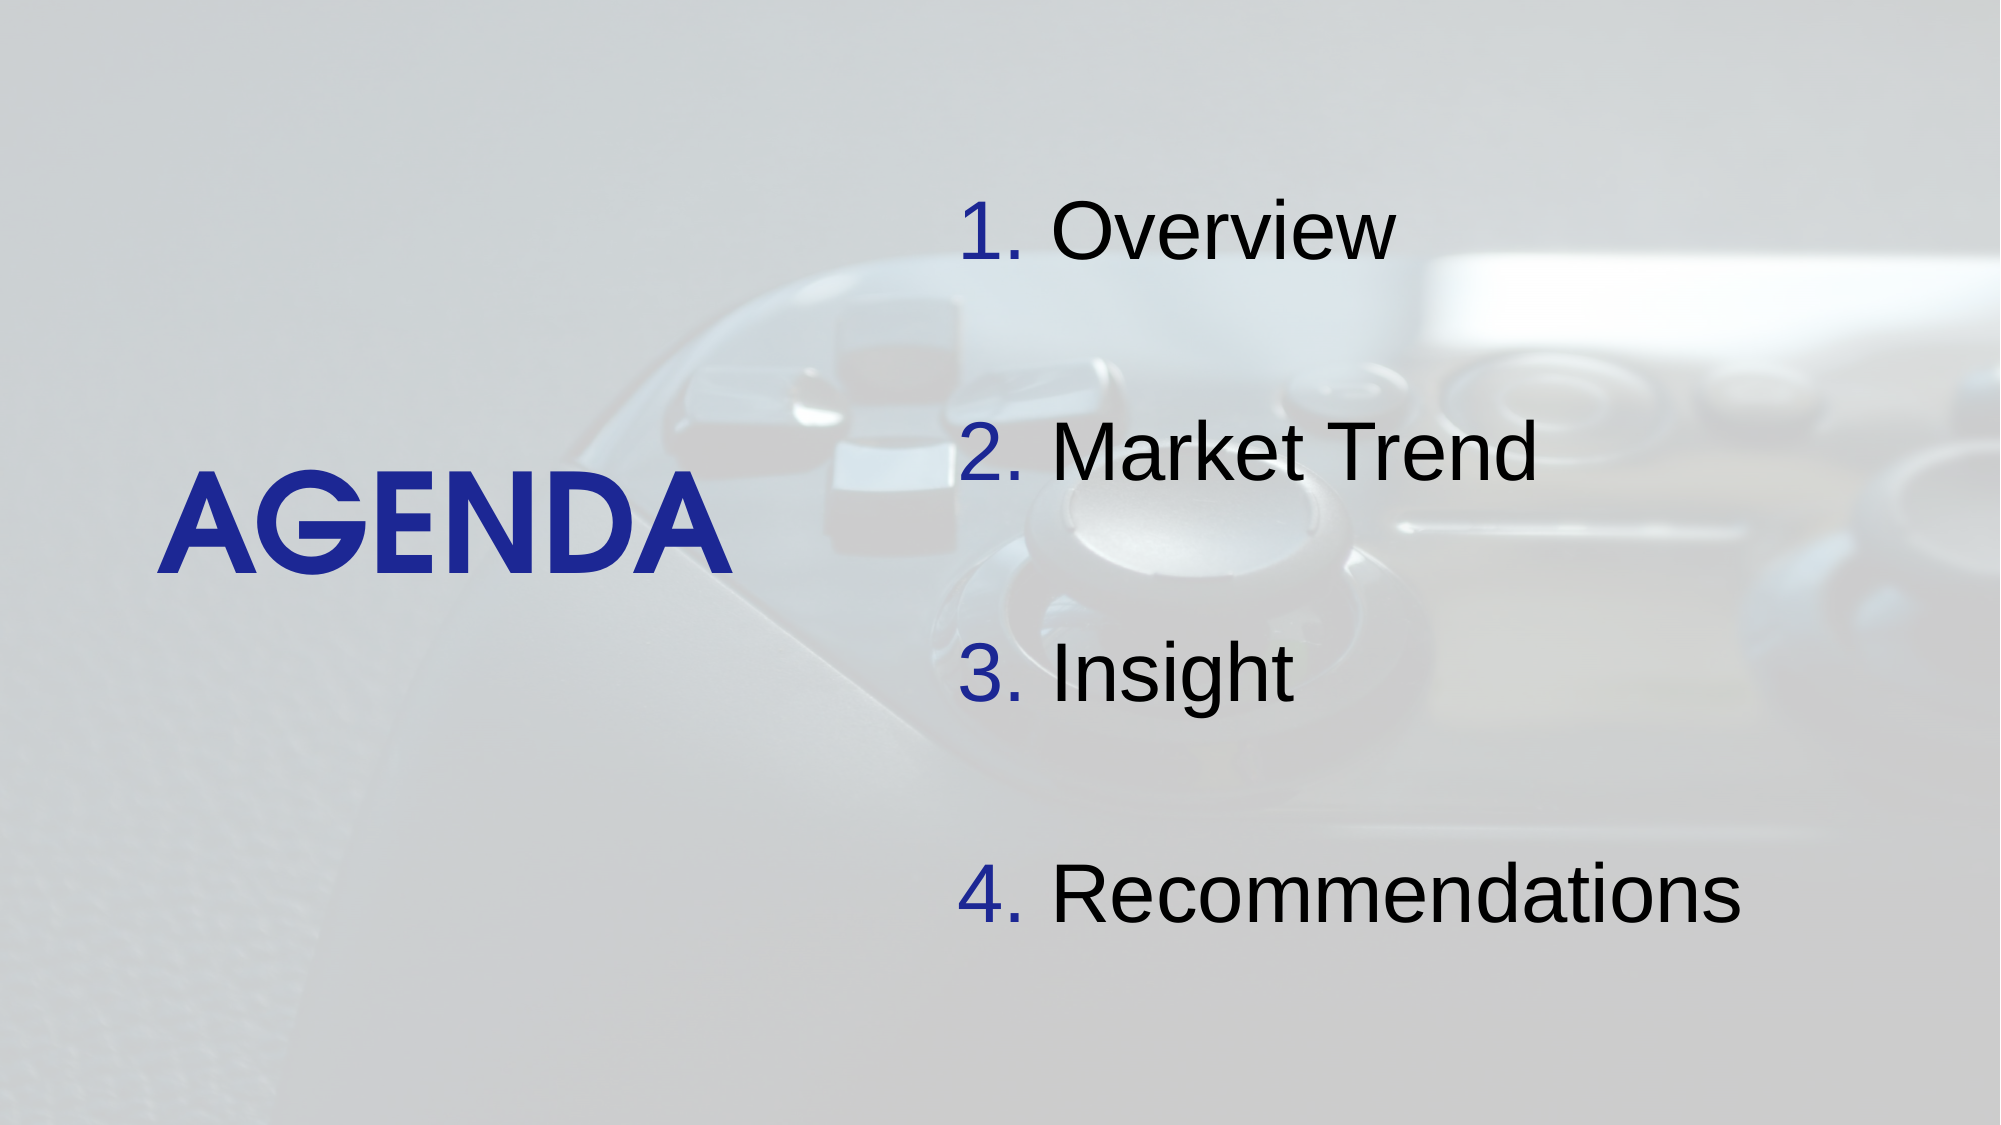

1. Overview
2. Market Trend
3. Insight
4. Recommendations
# AGENDA